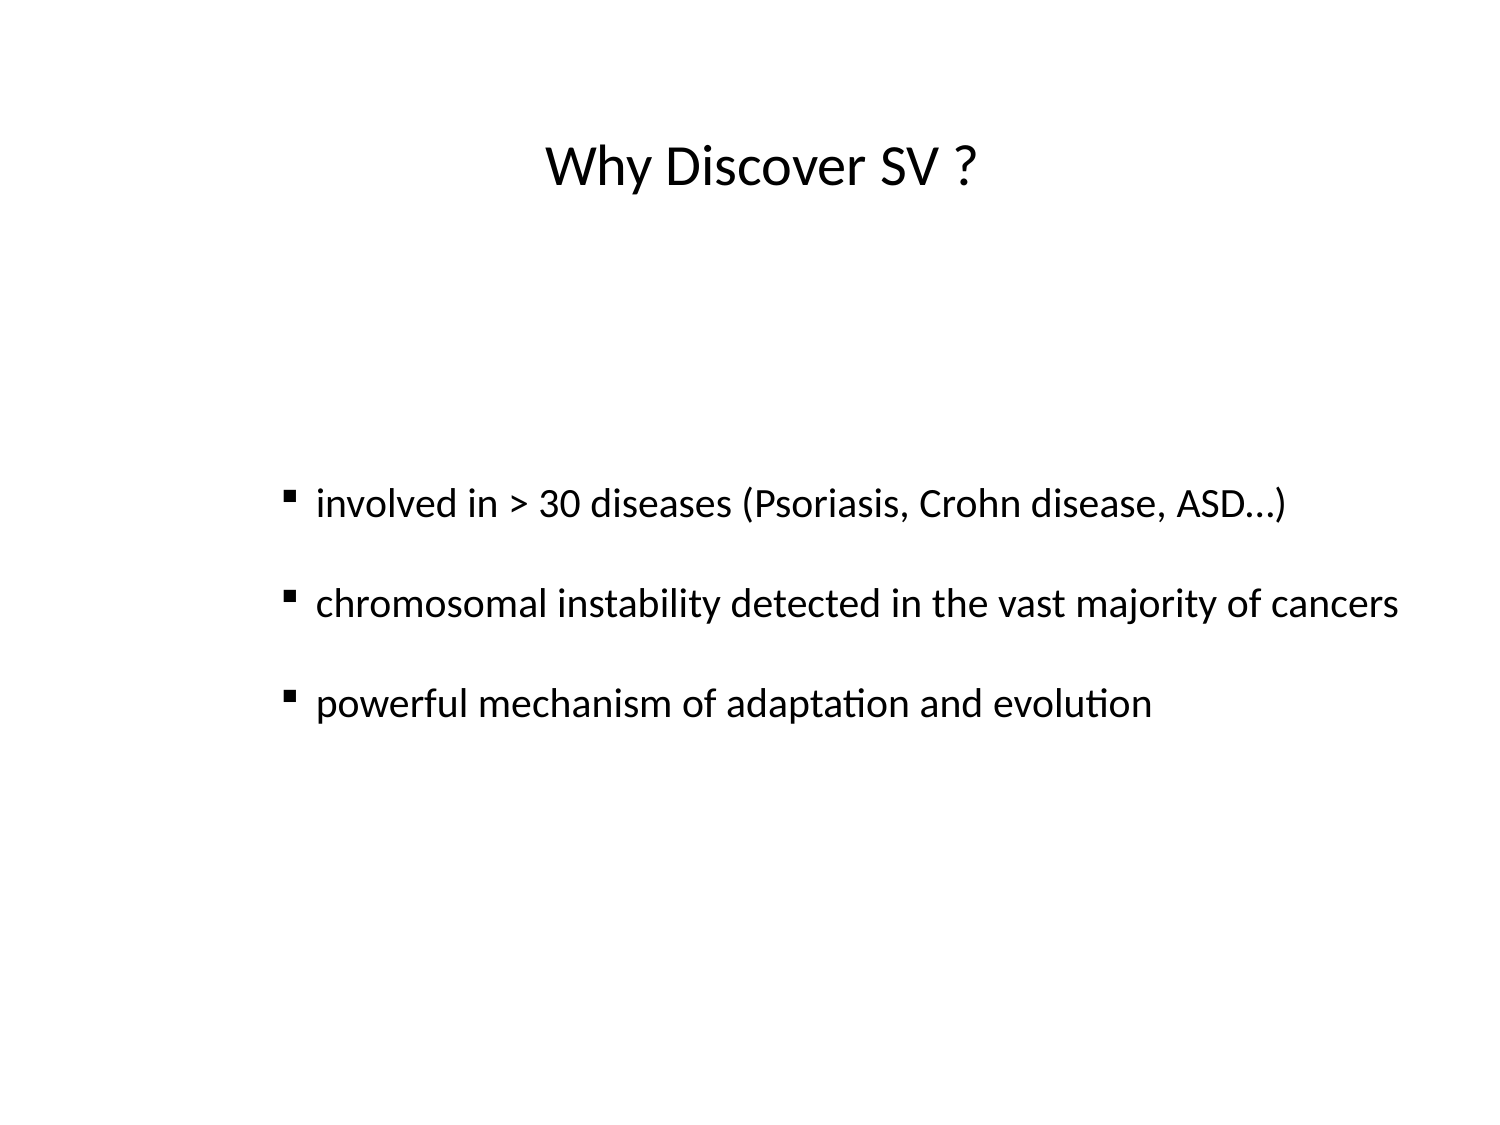

Why Discover SV ?
involved in > 30 diseases (Psoriasis, Crohn disease, ASD…)

chromosomal instability detected in the vast majority of cancers

powerful mechanism of adaptation and evolution